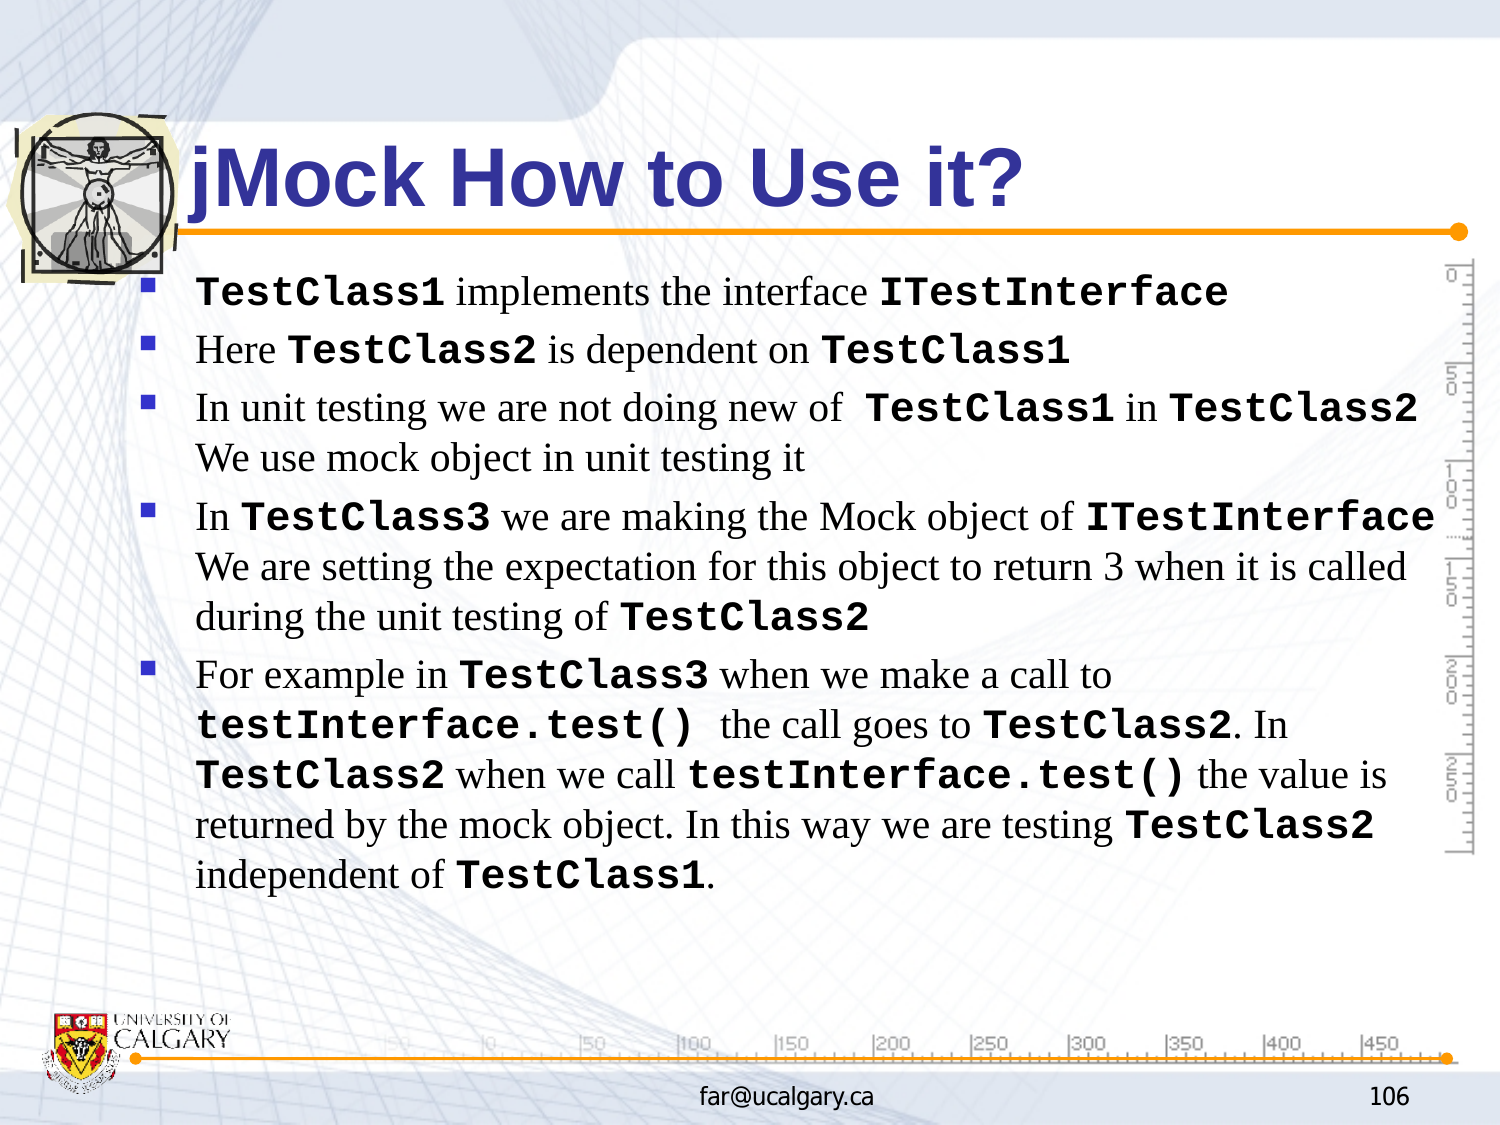

# jMock How to Use it?
TestClass1 implements the interface ITestInterface
Here TestClass2 is dependent on TestClass1
In unit testing we are not doing new of  TestClass1 in TestClass2 We use mock object in unit testing it
In TestClass3 we are making the Mock object of ITestInterface We are setting the expectation for this object to return 3 when it is called during the unit testing of TestClass2
For example in TestClass3 when we make a call to testInterface.test() the call goes to TestClass2. In TestClass2 when we call testInterface.test() the value is returned by the mock object. In this way we are testing TestClass2 independent of TestClass1.
far@ucalgary.ca
106